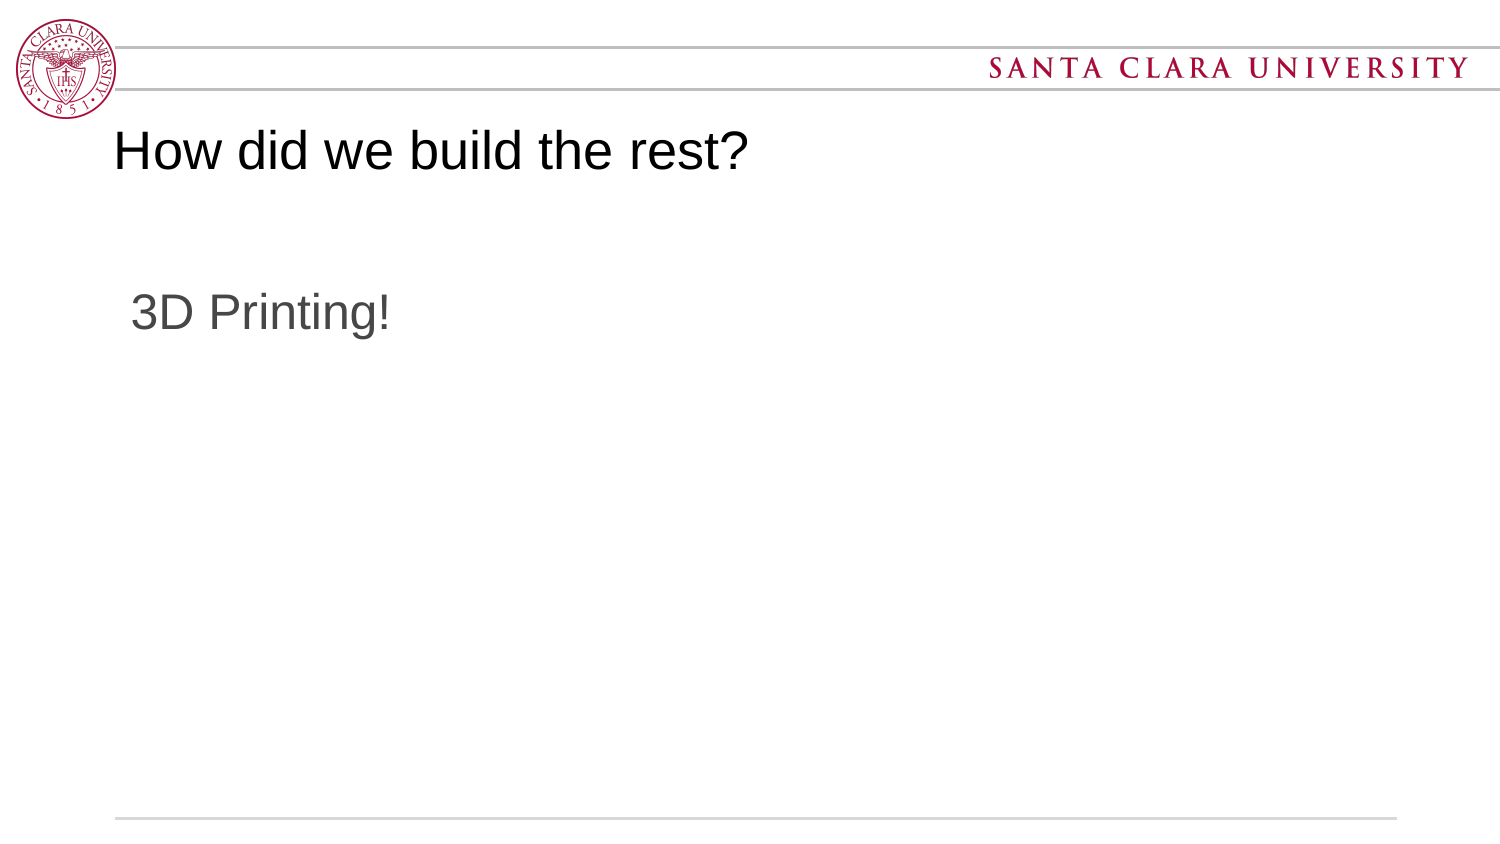

# How did we build the rest?
3D Printing!